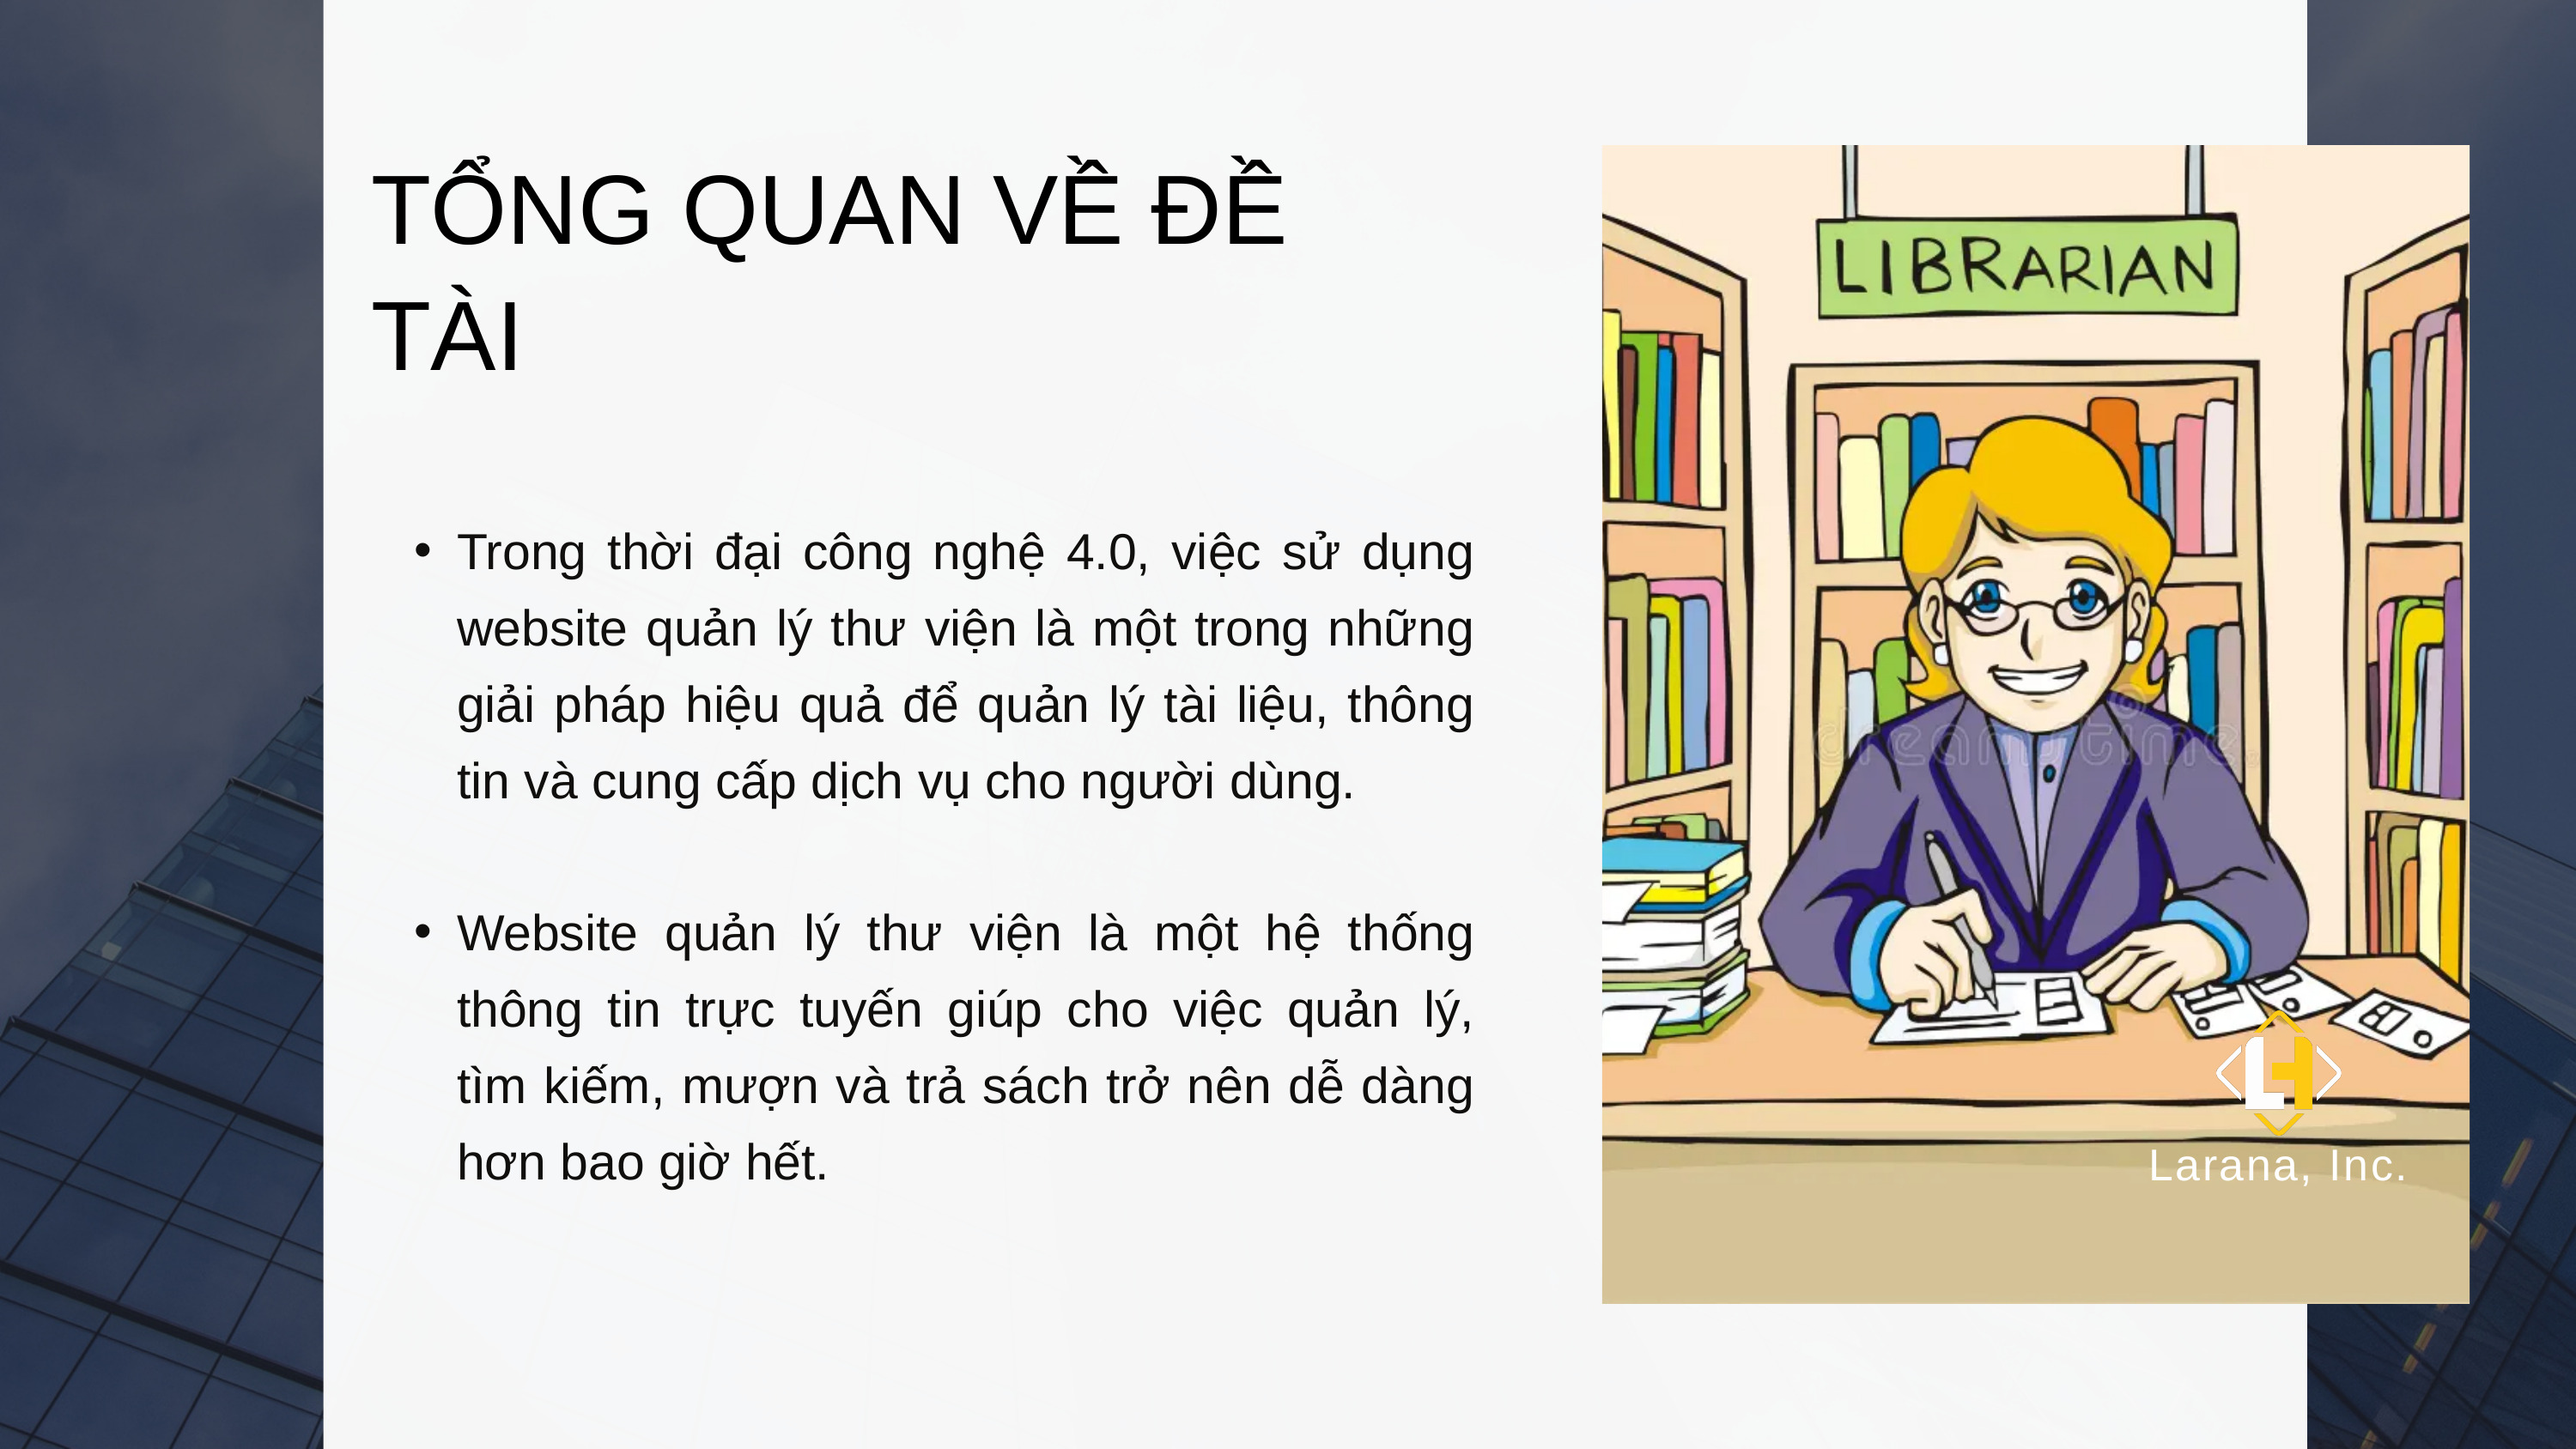

TỔNG QUAN VỀ ĐỀ TÀI

Trong thời đại công nghệ 4.0, việc sử dụng website quản lý thư viện là một trong những giải pháp hiệu quả để quản lý tài liệu, thông tin và cung cấp dịch vụ cho người dùng.

Website quản lý thư viện là một hệ thống thông tin trực tuyến giúp cho việc quản lý, tìm kiếm, mượn và trả sách trở nên dễ dàng hơn bao giờ hết.

Larana, Inc.